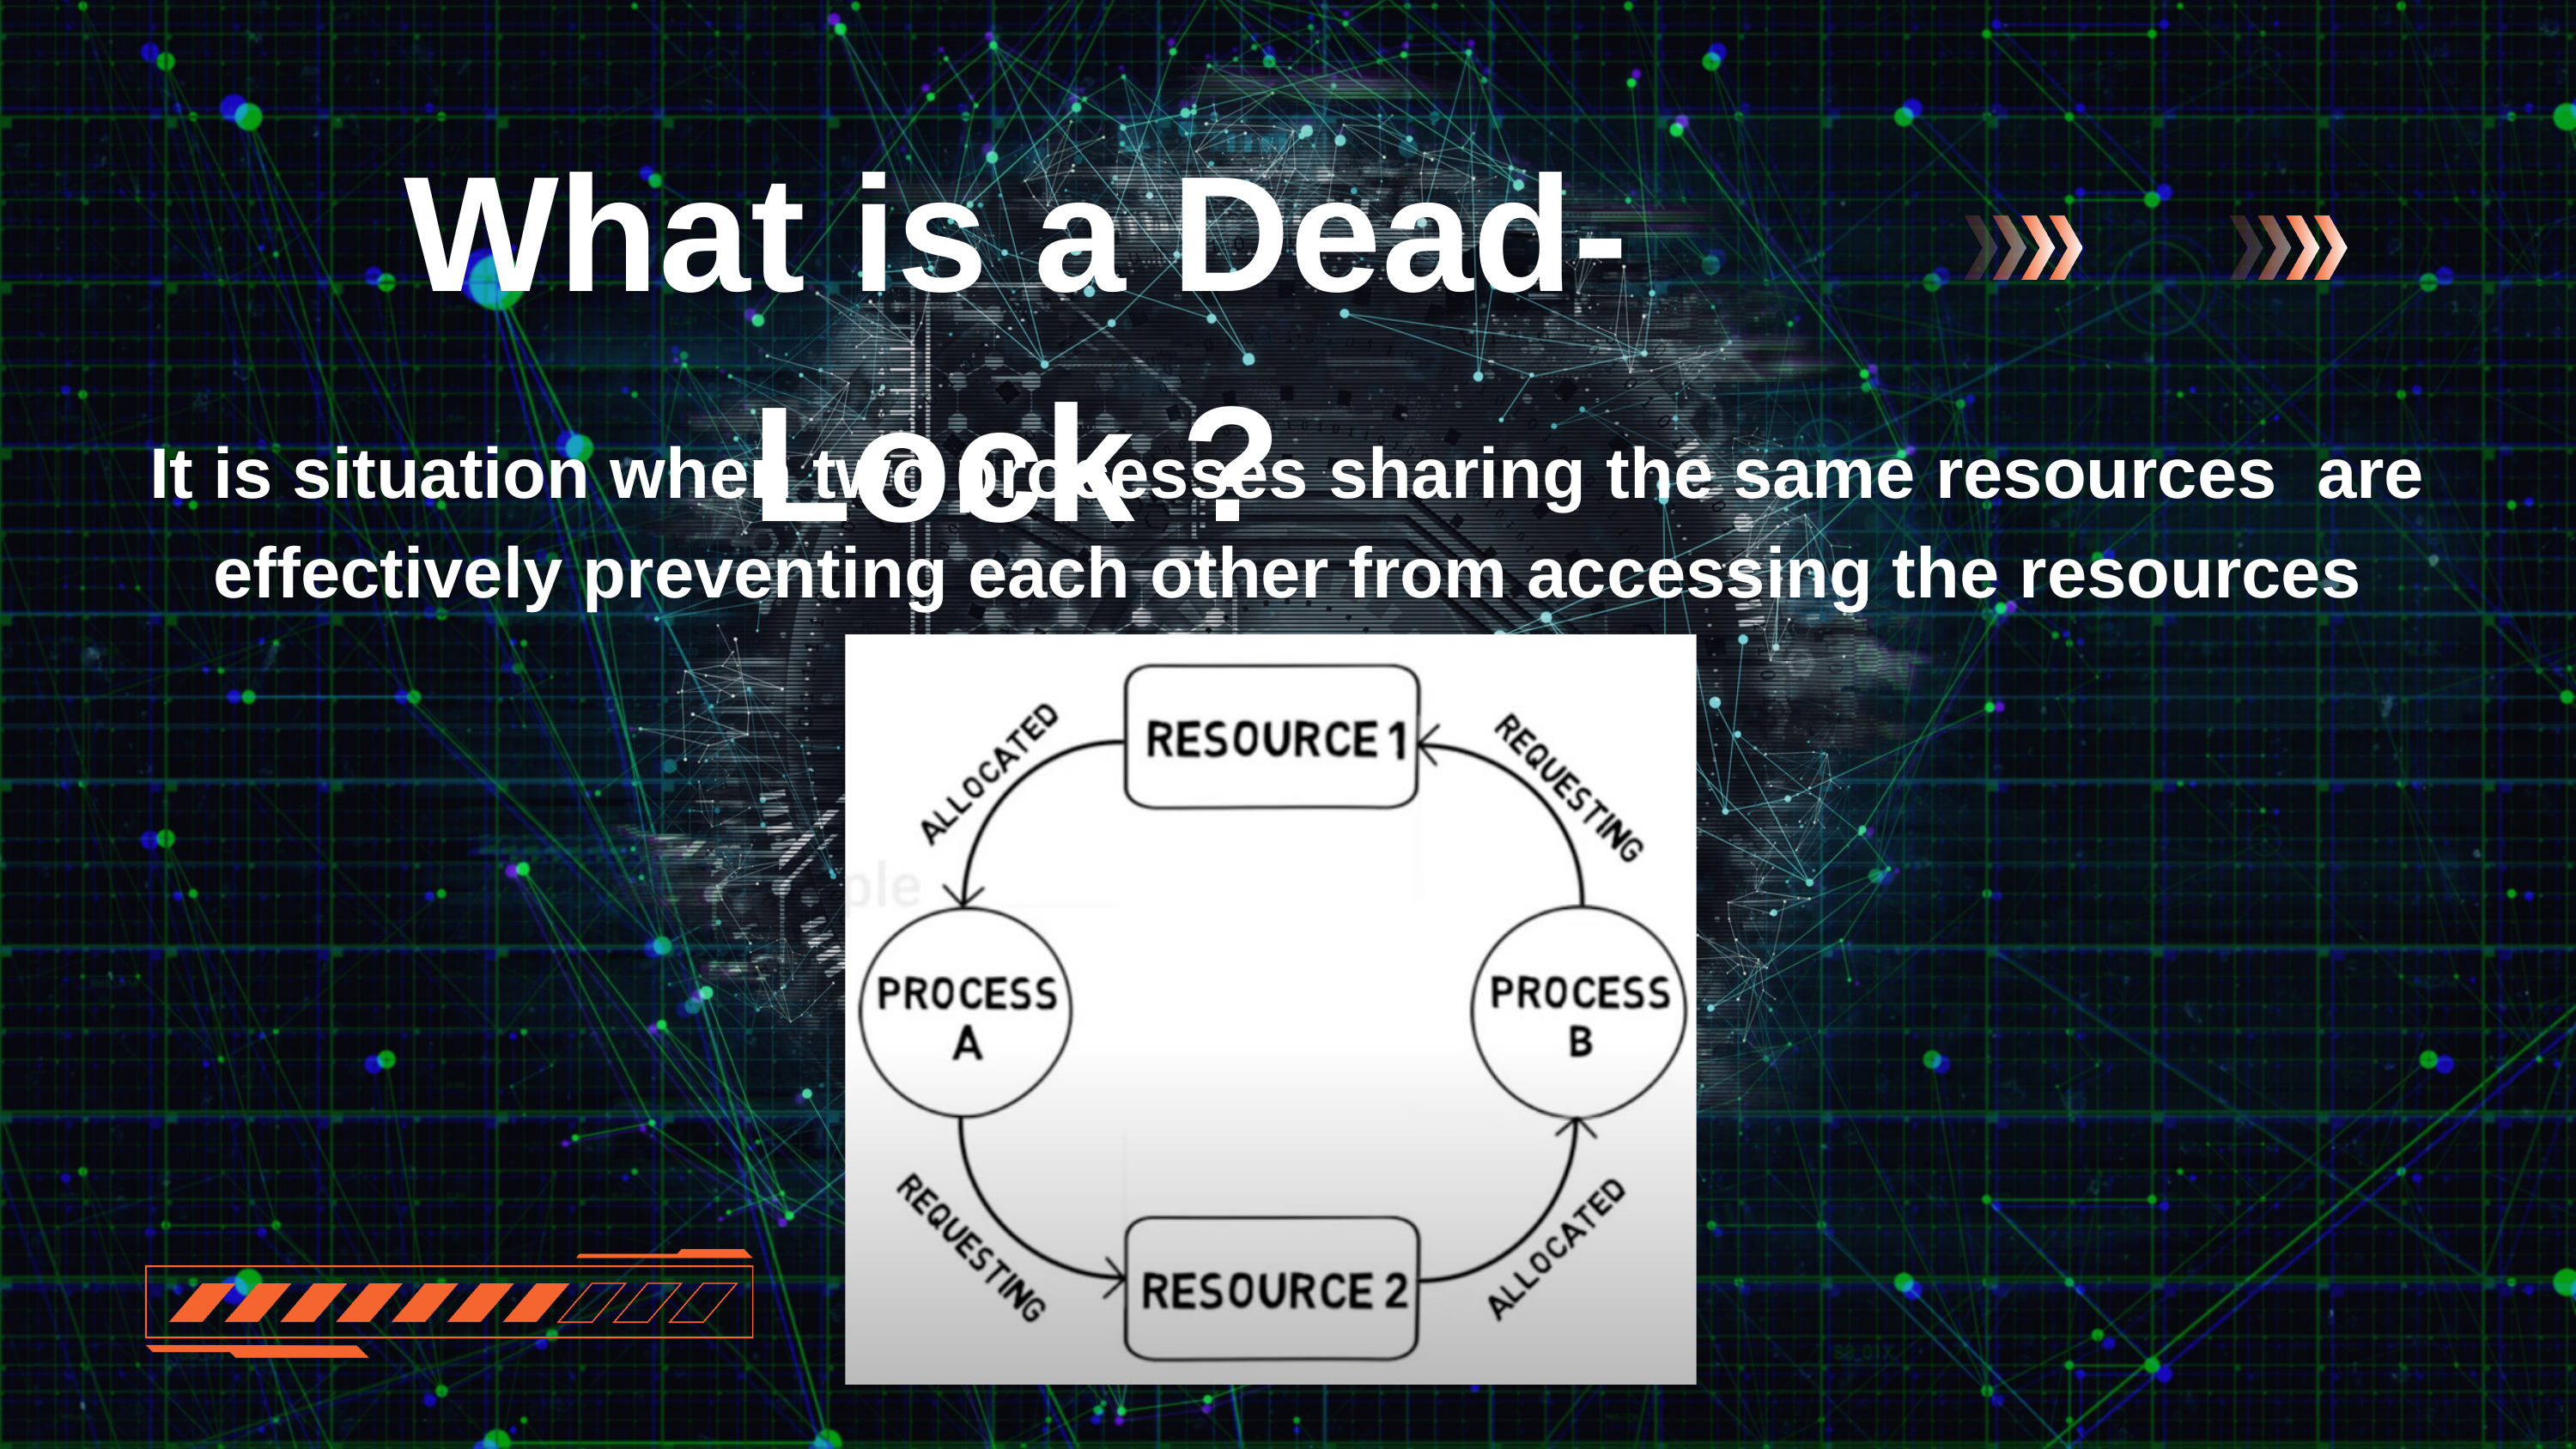

What is a Dead-Lock ?

It is situation when two processes sharing the same resources  are effectively preventing each other from accessing the resources